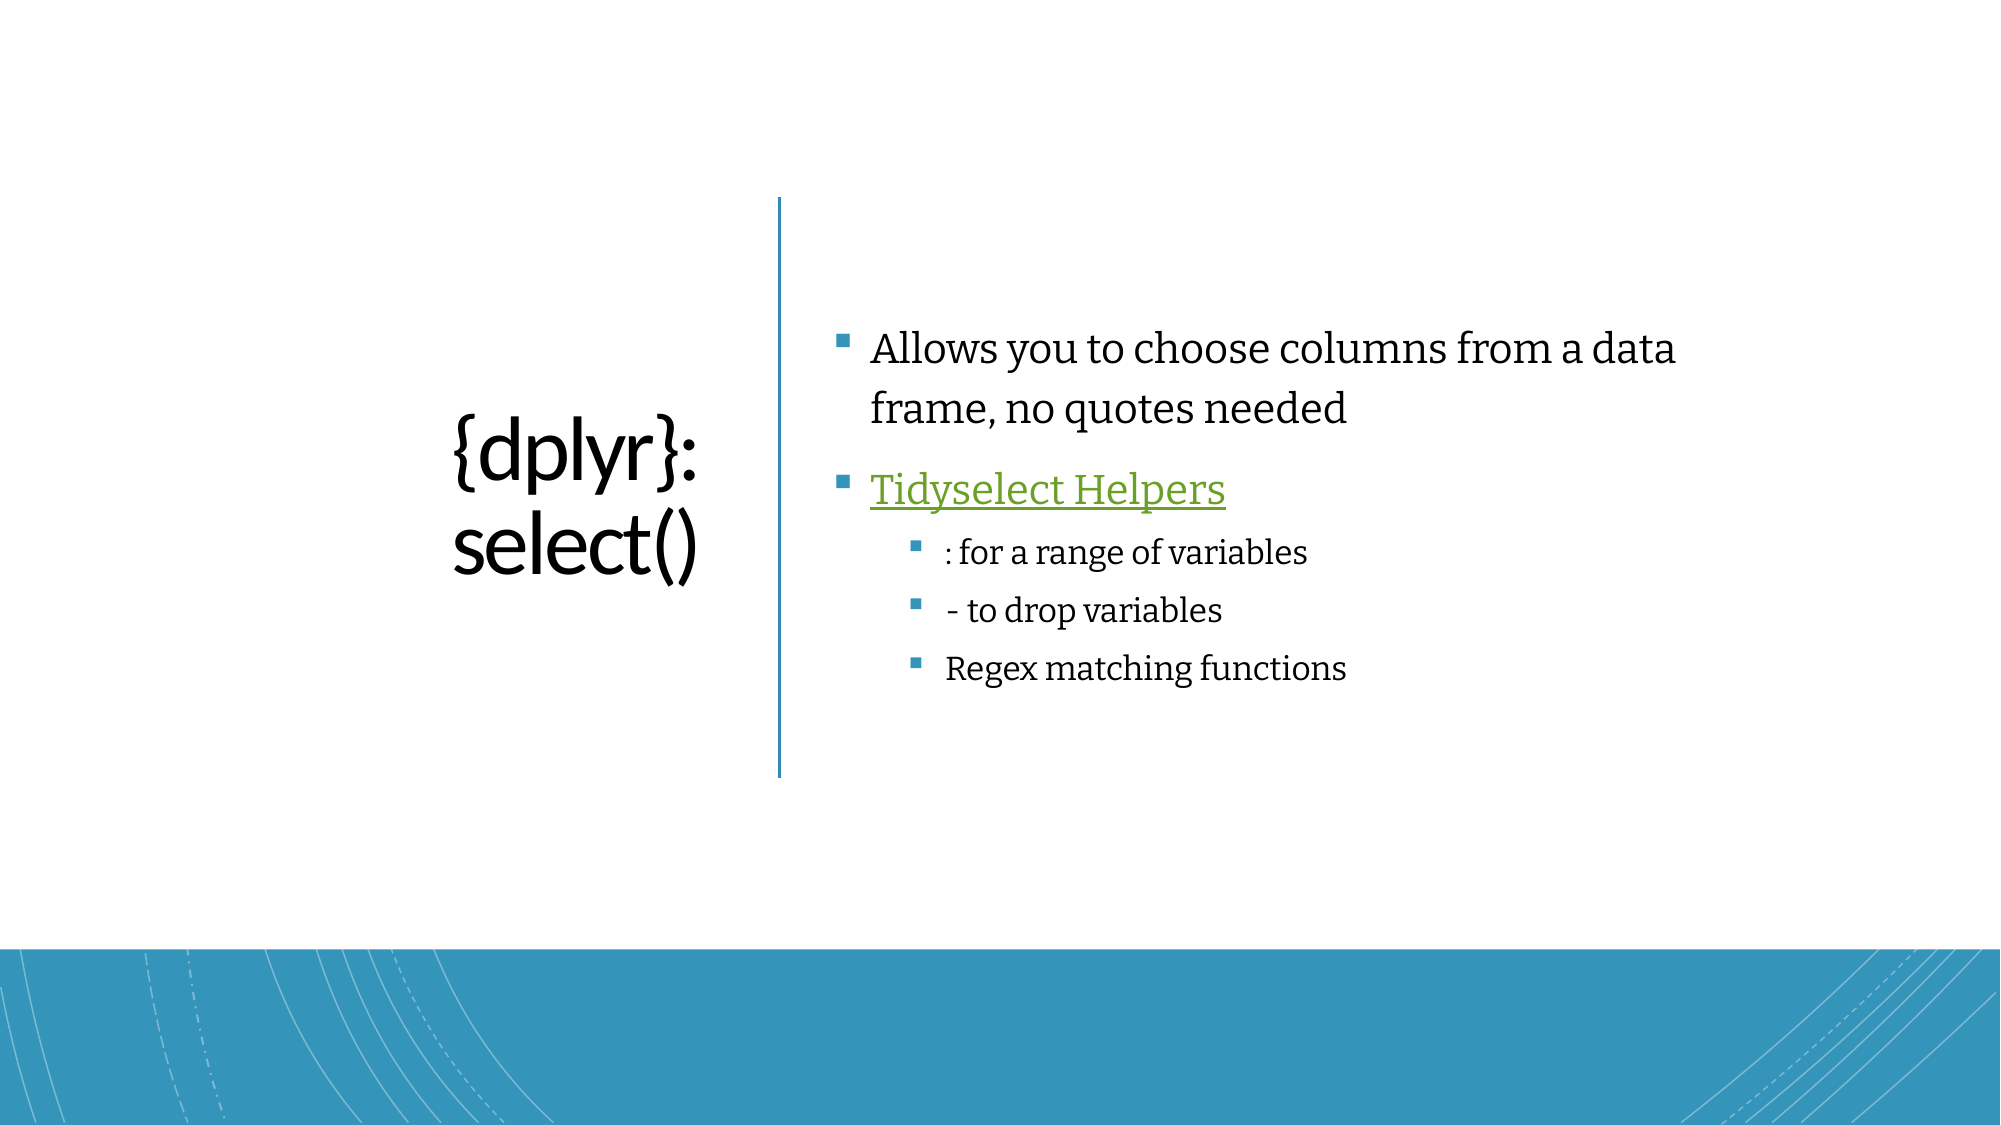

15
# {dplyr}: select()
Allows you to choose columns from a data frame, no quotes needed
Tidyselect Helpers
: for a range of variables
- to drop variables
Regex matching functions